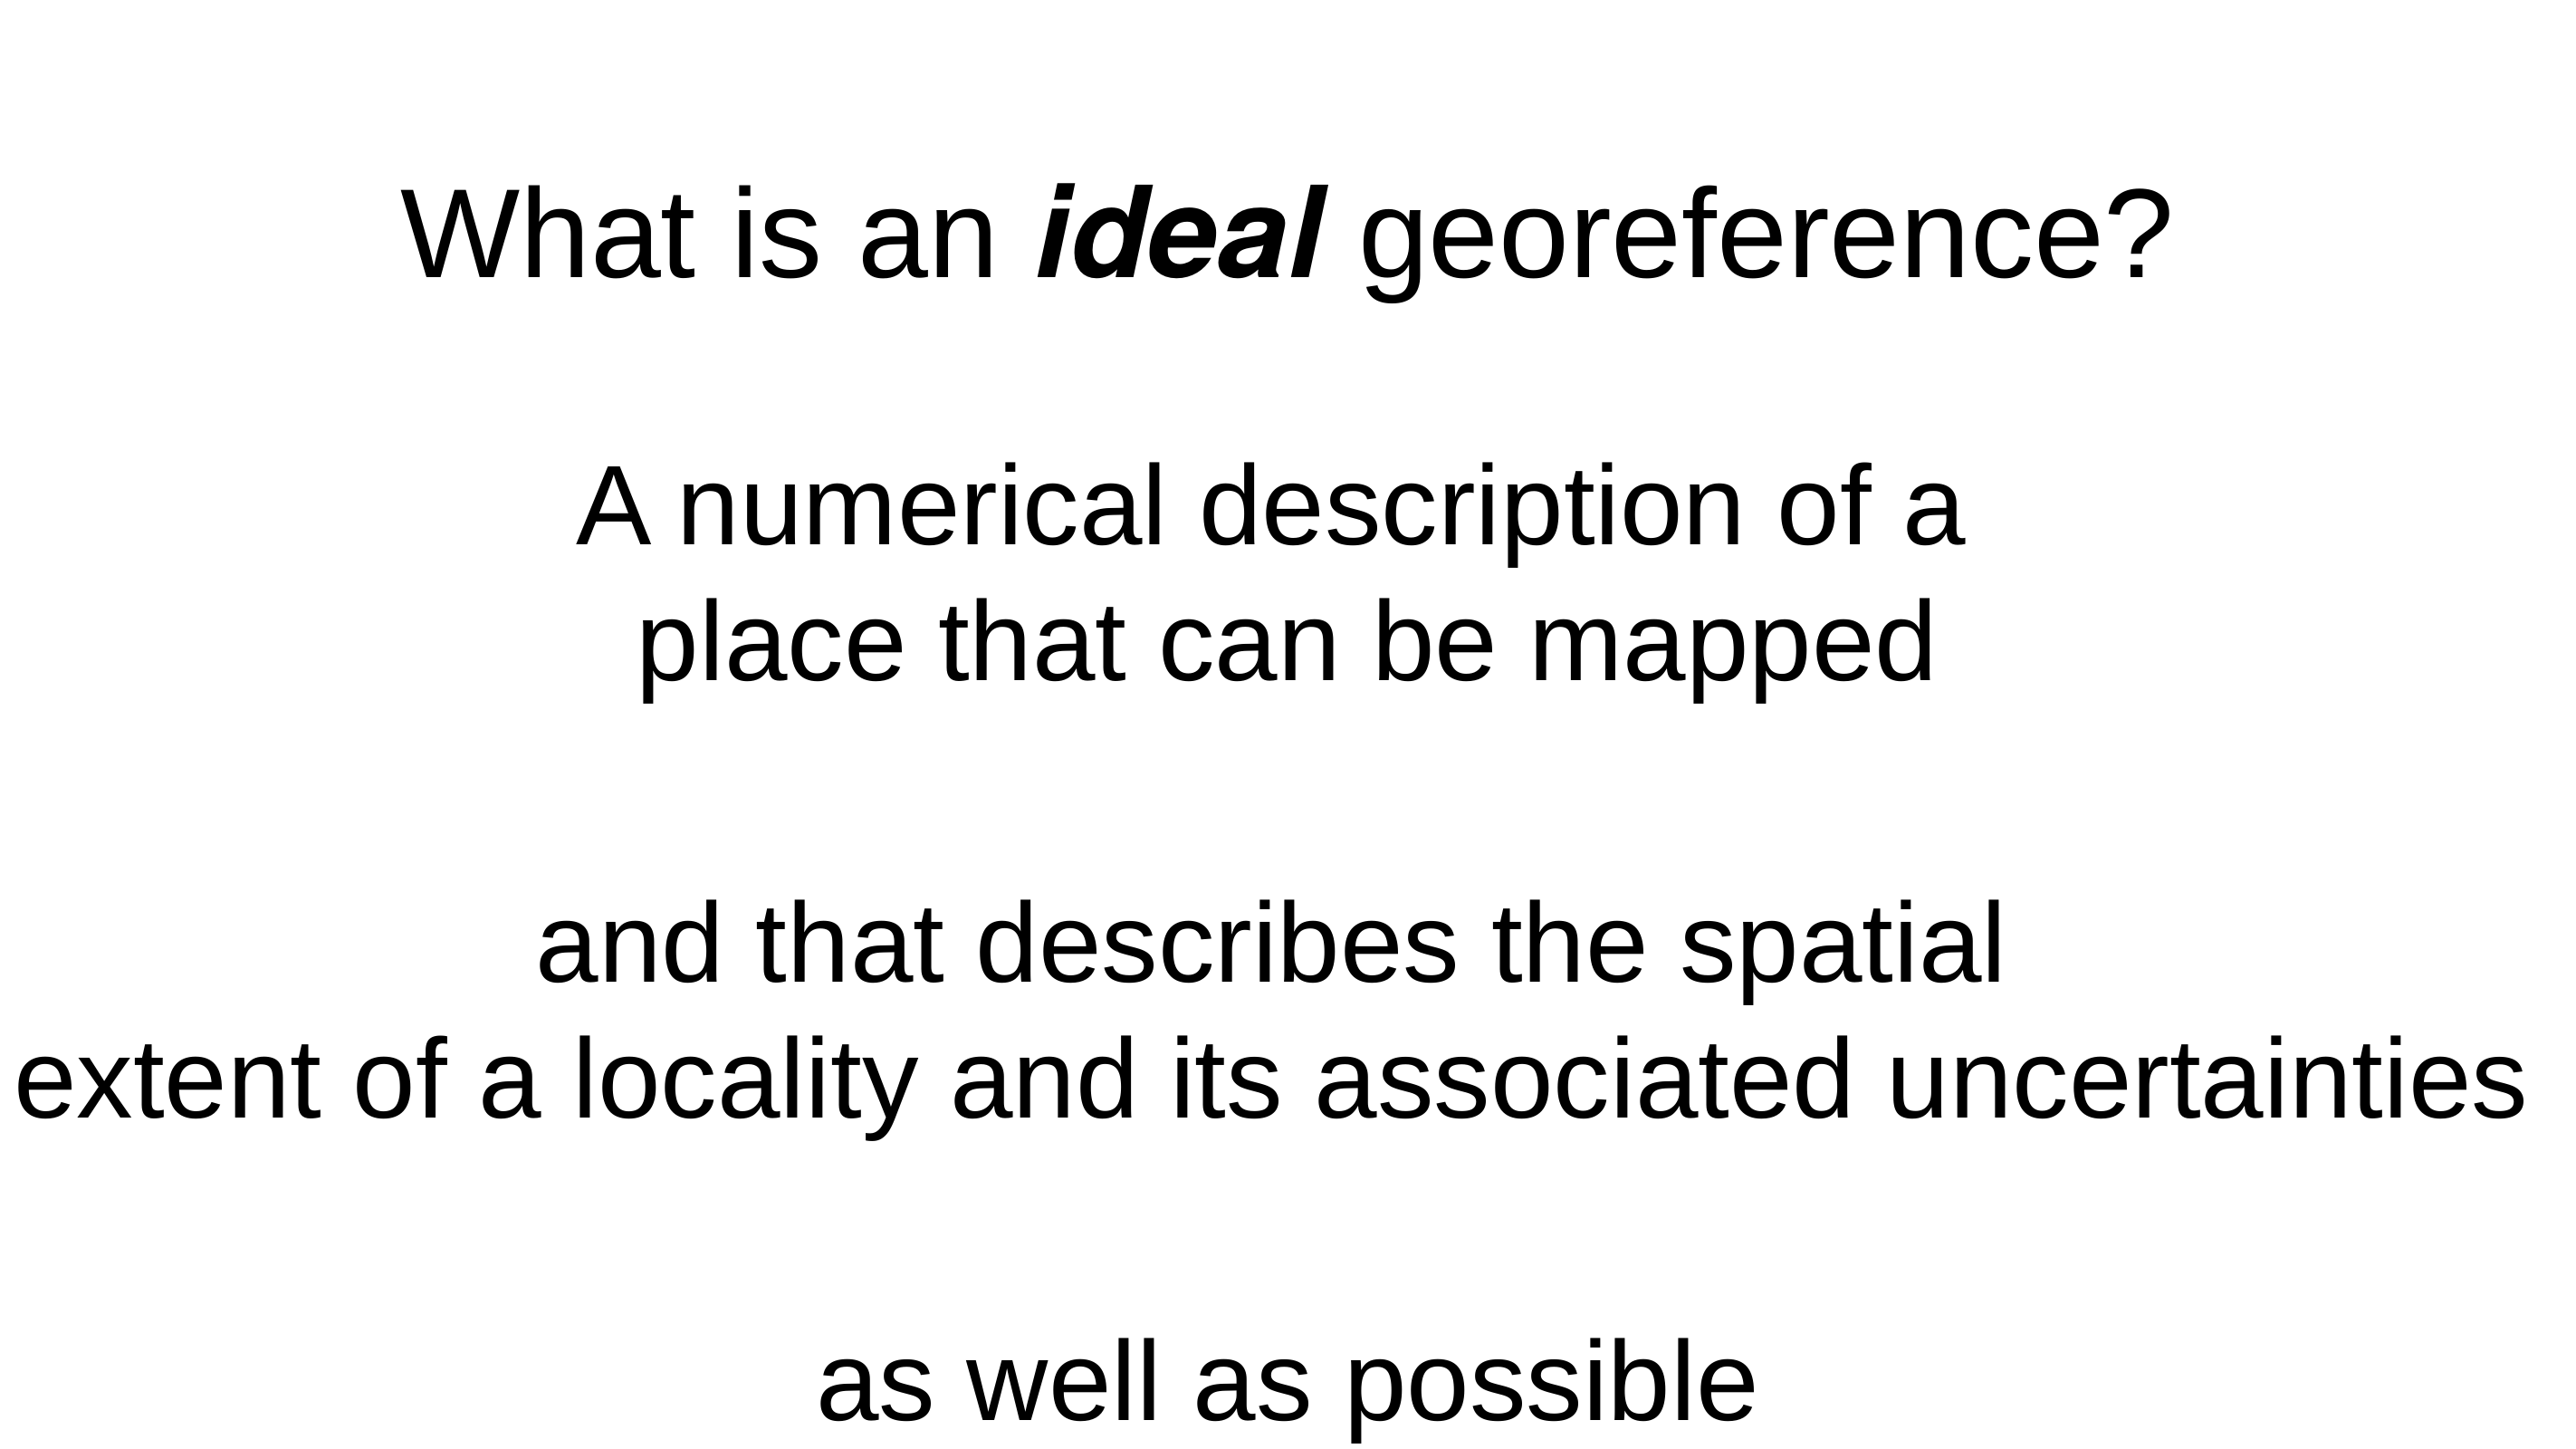

# What is an ideal georeference?
A numerical description of a
place that can be mapped
and that describes the spatial
extent of a locality and its associated uncertainties
as well as possible